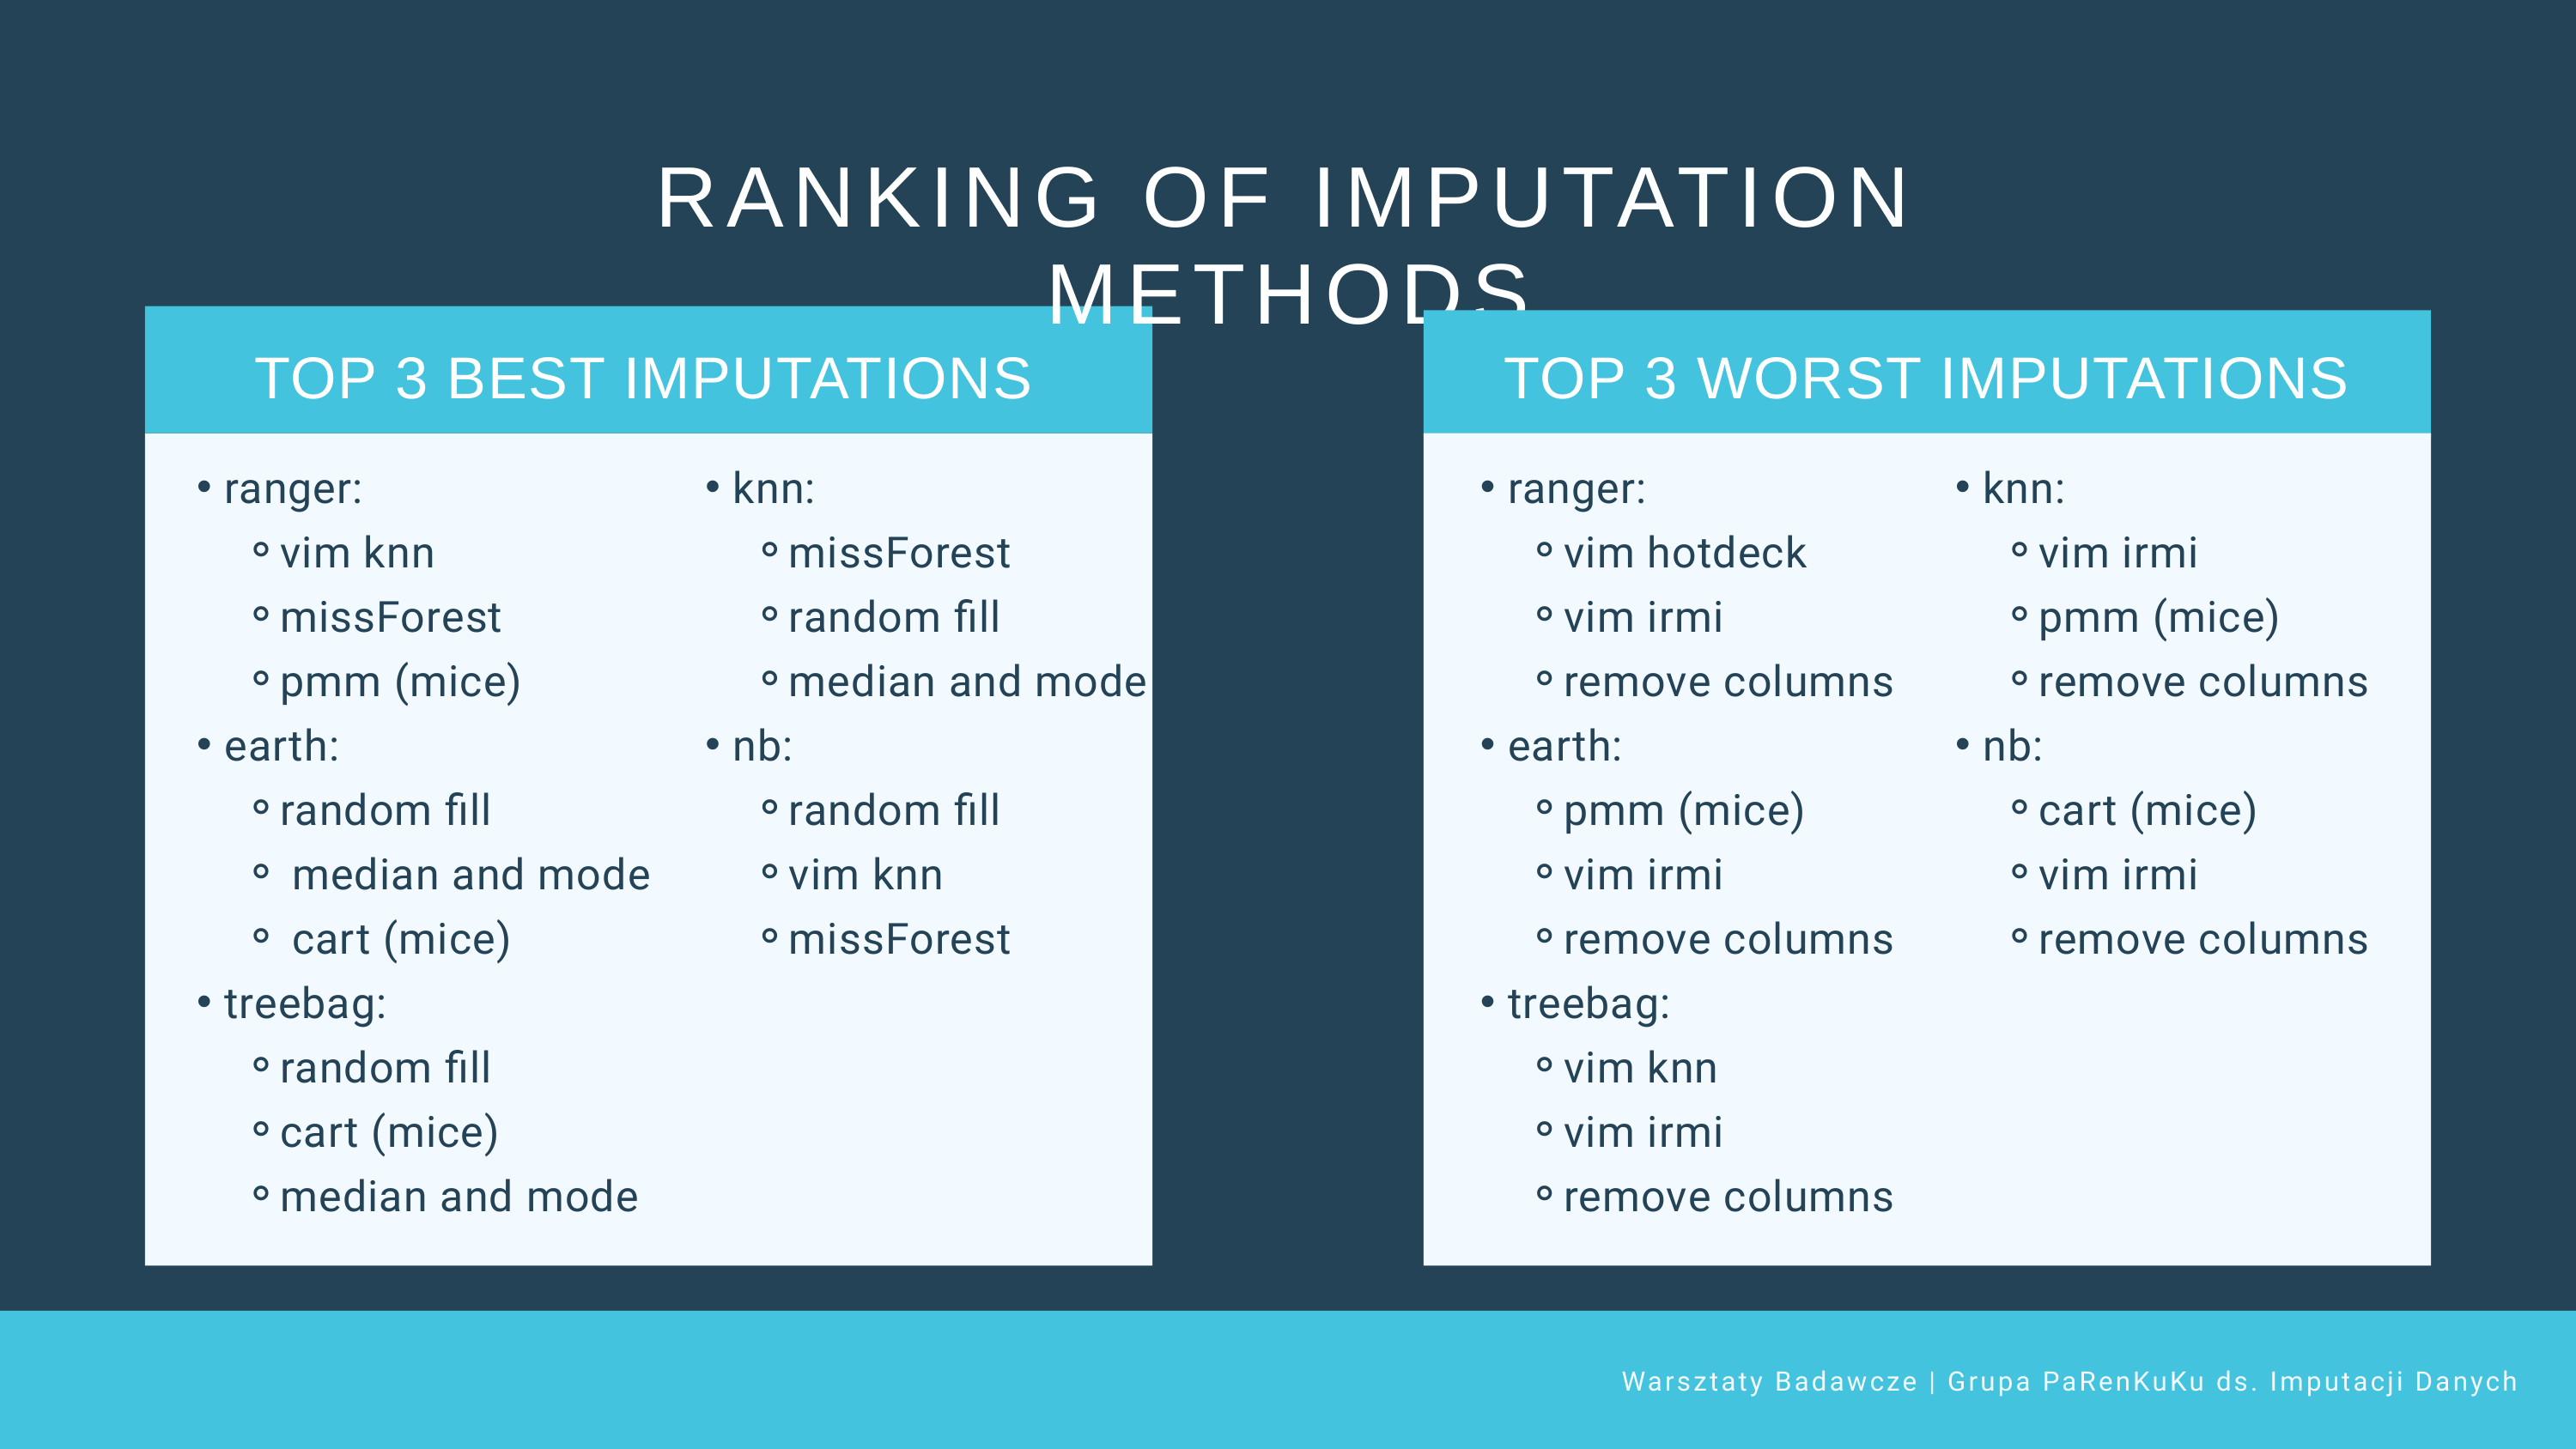

RANKING OF IMPUTATION METHODS

TOP 3 BEST IMPUTATIONS
TOP 3 WORST IMPUTATIONS

ranger:
vim knn
missForest
pmm (mice)
earth:
random fill
 median and mode
 cart (mice)
treebag:
random fill
cart (mice)
median and mode
knn:
missForest
random fill
median and mode
nb:
random fill
vim knn
missForest
ranger:
vim hotdeck
vim irmi
remove columns
earth:
pmm (mice)
vim irmi
remove columns
treebag:
vim knn
vim irmi
remove columns
knn:
vim irmi
pmm (mice)
remove columns
nb:
cart (mice)
vim irmi
remove columns
Presentations are communication tools that can be used as demonstrations, lectures, speeches, reports, and more.

Warsztaty Badawcze | Grupa PaRenKuKu ds. Imputacji Danych